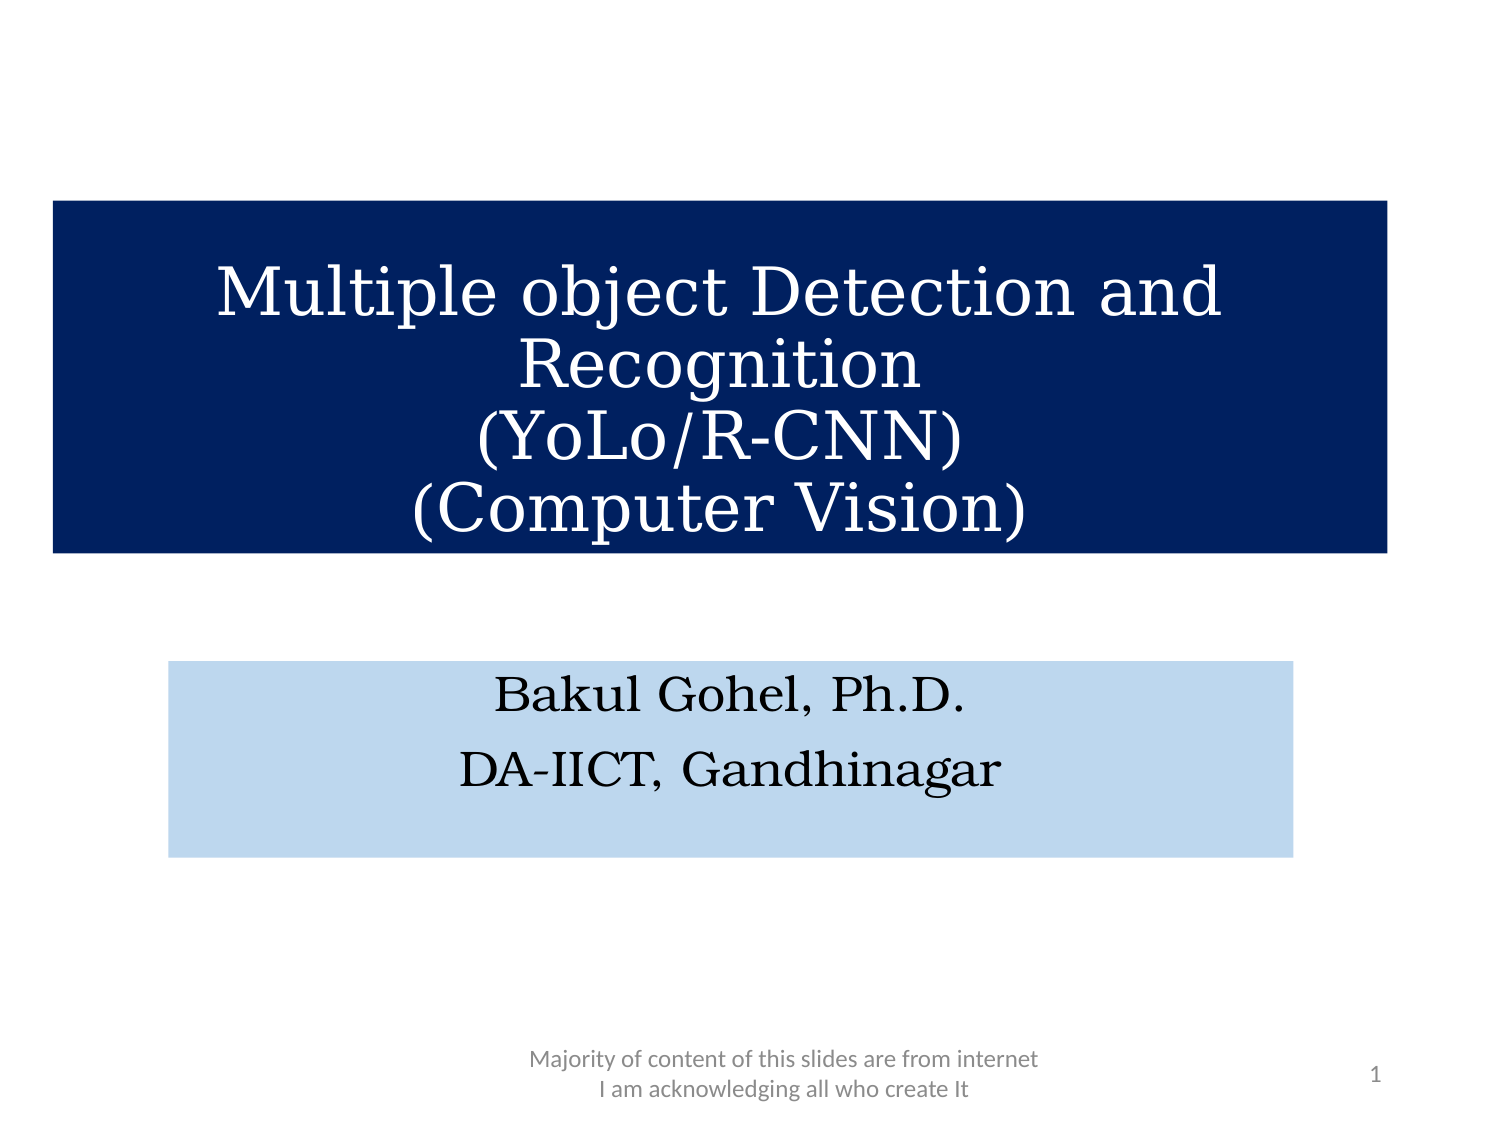

# Multiple object Detection and Recognition (YoLo/R-CNN) (Computer Vision)
Bakul Gohel, Ph.D.
DA-IICT, Gandhinagar

Majority of content of this slides are from internet
I am acknowledging all who create It
1